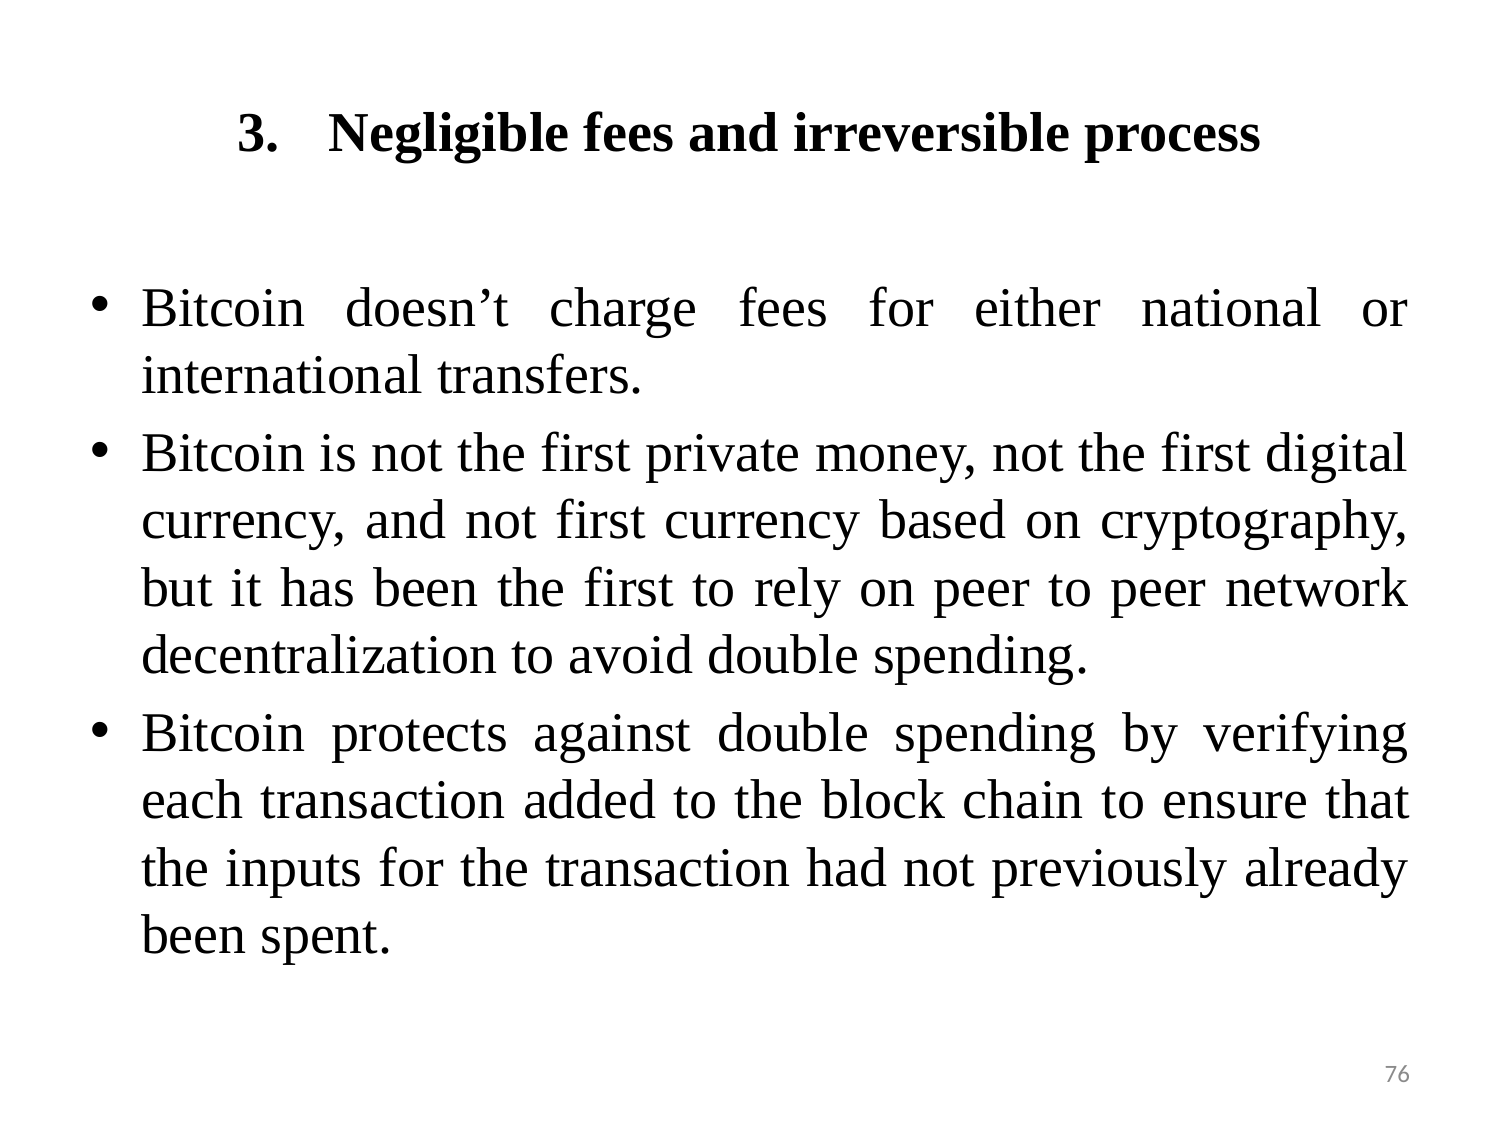

Negligible fees and irreversible process
Bitcoin doesn’t charge fees for either national or international transfers.
Bitcoin is not the first private money, not the first digital currency, and not first currency based on cryptography, but it has been the first to rely on peer to peer network decentralization to avoid double spending.
Bitcoin protects against double spending by verifying each transaction added to the block chain to ensure that the inputs for the transaction had not previously already been spent.

76